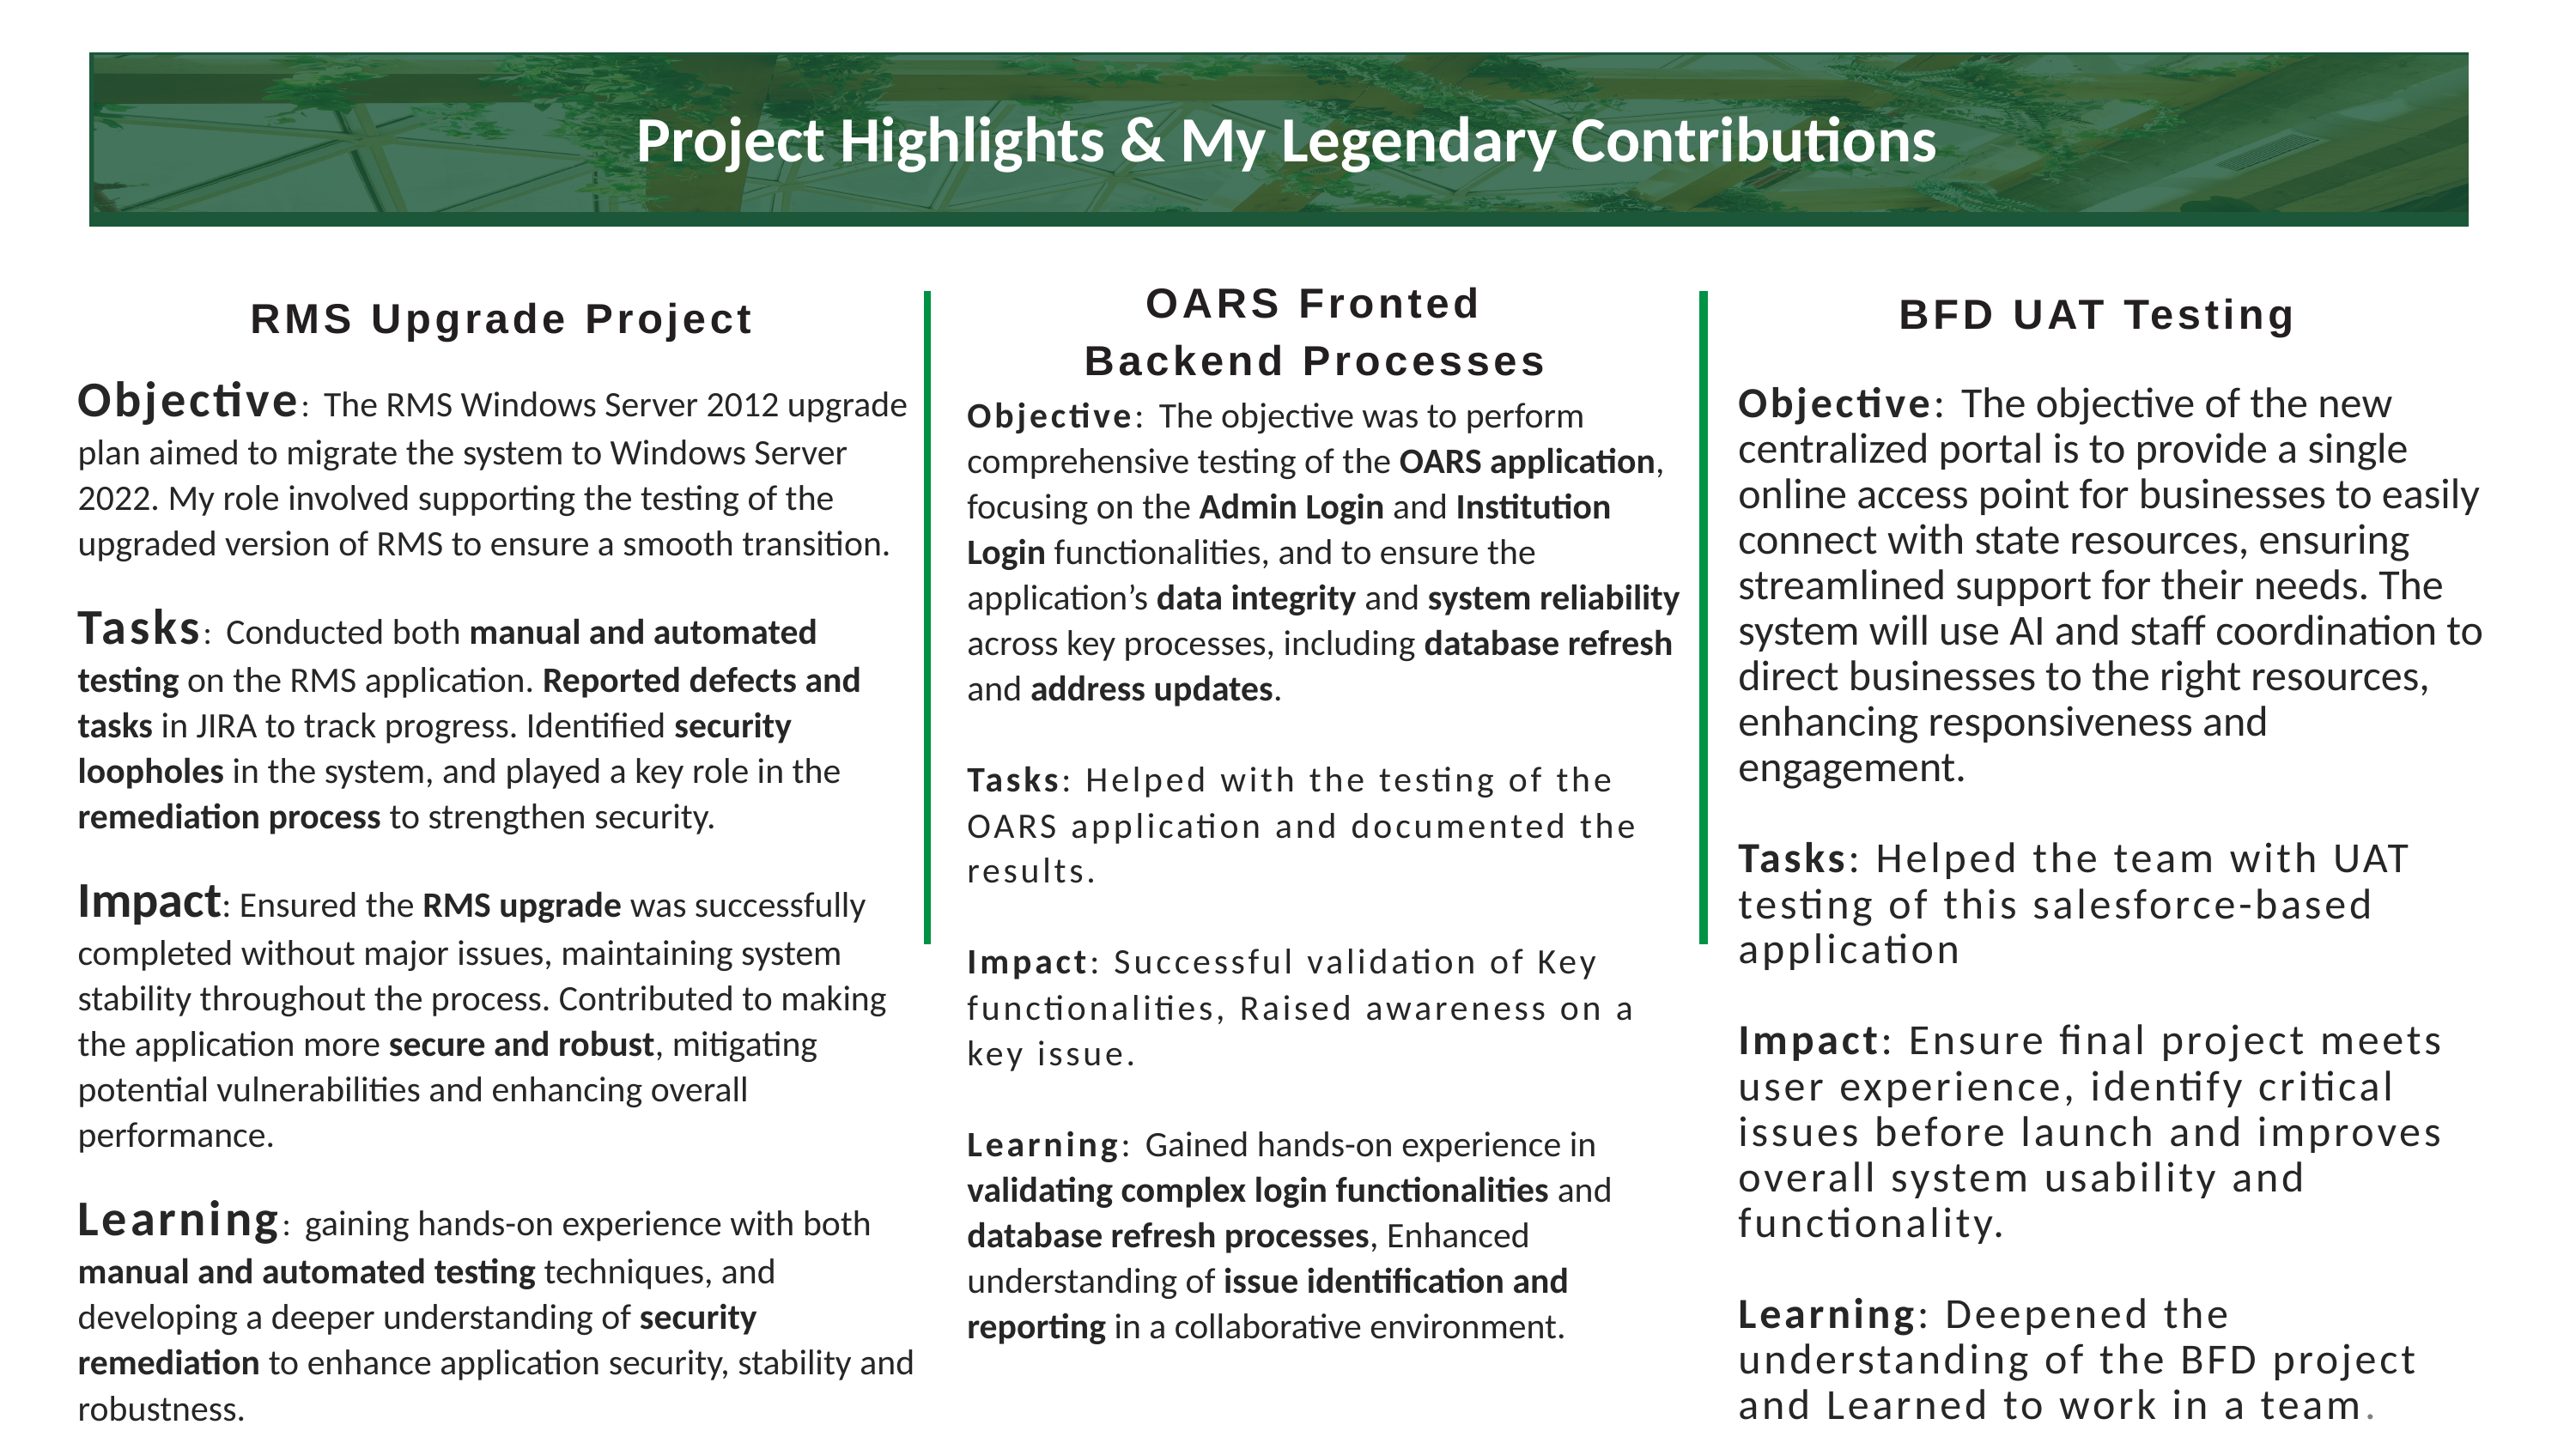

Project Highlights & My Legendary Contributions
OARS Fronted Backend Processes
BFD UAT Testing
RMS Upgrade Project

Objective: The objective of the new centralized portal is to provide a single online access point for businesses to easily connect with state resources, ensuring streamlined support for their needs. The system will use AI and staff coordination to direct businesses to the right resources, enhancing responsiveness and engagement.

Tasks: Helped the team with UAT testing of this salesforce-based application

Impact: Ensure final project meets user experience, identify critical issues before launch and improves overall system usability and functionality.

Learning: Deepened the understanding of the BFD project and Learned to work in a team.
Objective: The RMS Windows Server 2012 upgrade plan aimed to migrate the system to Windows Server 2022. My role involved supporting the testing of the upgraded version of RMS to ensure a smooth transition.

Tasks: Conducted both manual and automated testing on the RMS application. Reported defects and tasks in JIRA to track progress. Identified security loopholes in the system, and played a key role in the remediation process to strengthen security.

Impact: Ensured the RMS upgrade was successfully completed without major issues, maintaining system stability throughout the process. Contributed to making the application more secure and robust, mitigating potential vulnerabilities and enhancing overall performance.

Learning: gaining hands-on experience with both manual and automated testing techniques, and developing a deeper understanding of security remediation to enhance application security, stability and robustness.
Objective: The objective was to perform comprehensive testing of the OARS application, focusing on the Admin Login and Institution Login functionalities, and to ensure the application’s data integrity and system reliability across key processes, including database refresh and address updates.

Tasks: Helped with the testing of the OARS application and documented the results.

Impact: Successful validation of Key functionalities, Raised awareness on a key issue.

Learning: Gained hands-on experience in validating complex login functionalities and database refresh processes, Enhanced understanding of issue identification and reporting in a collaborative environment.